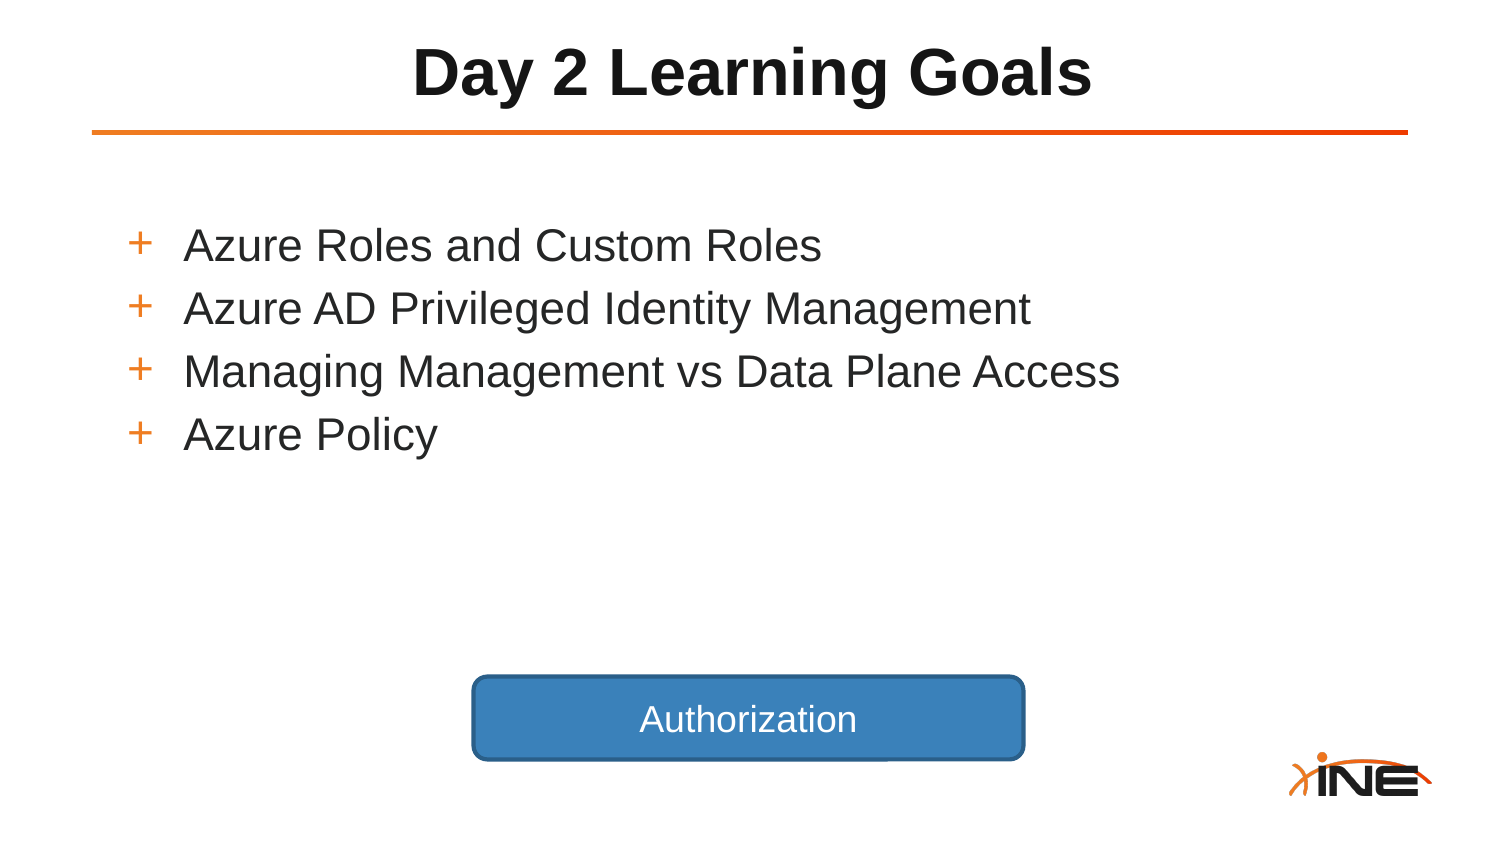

# Day 2 Learning Goals
Azure Roles and Custom Roles
Azure AD Privileged Identity Management
Managing Management vs Data Plane Access
Azure Policy
Authorization